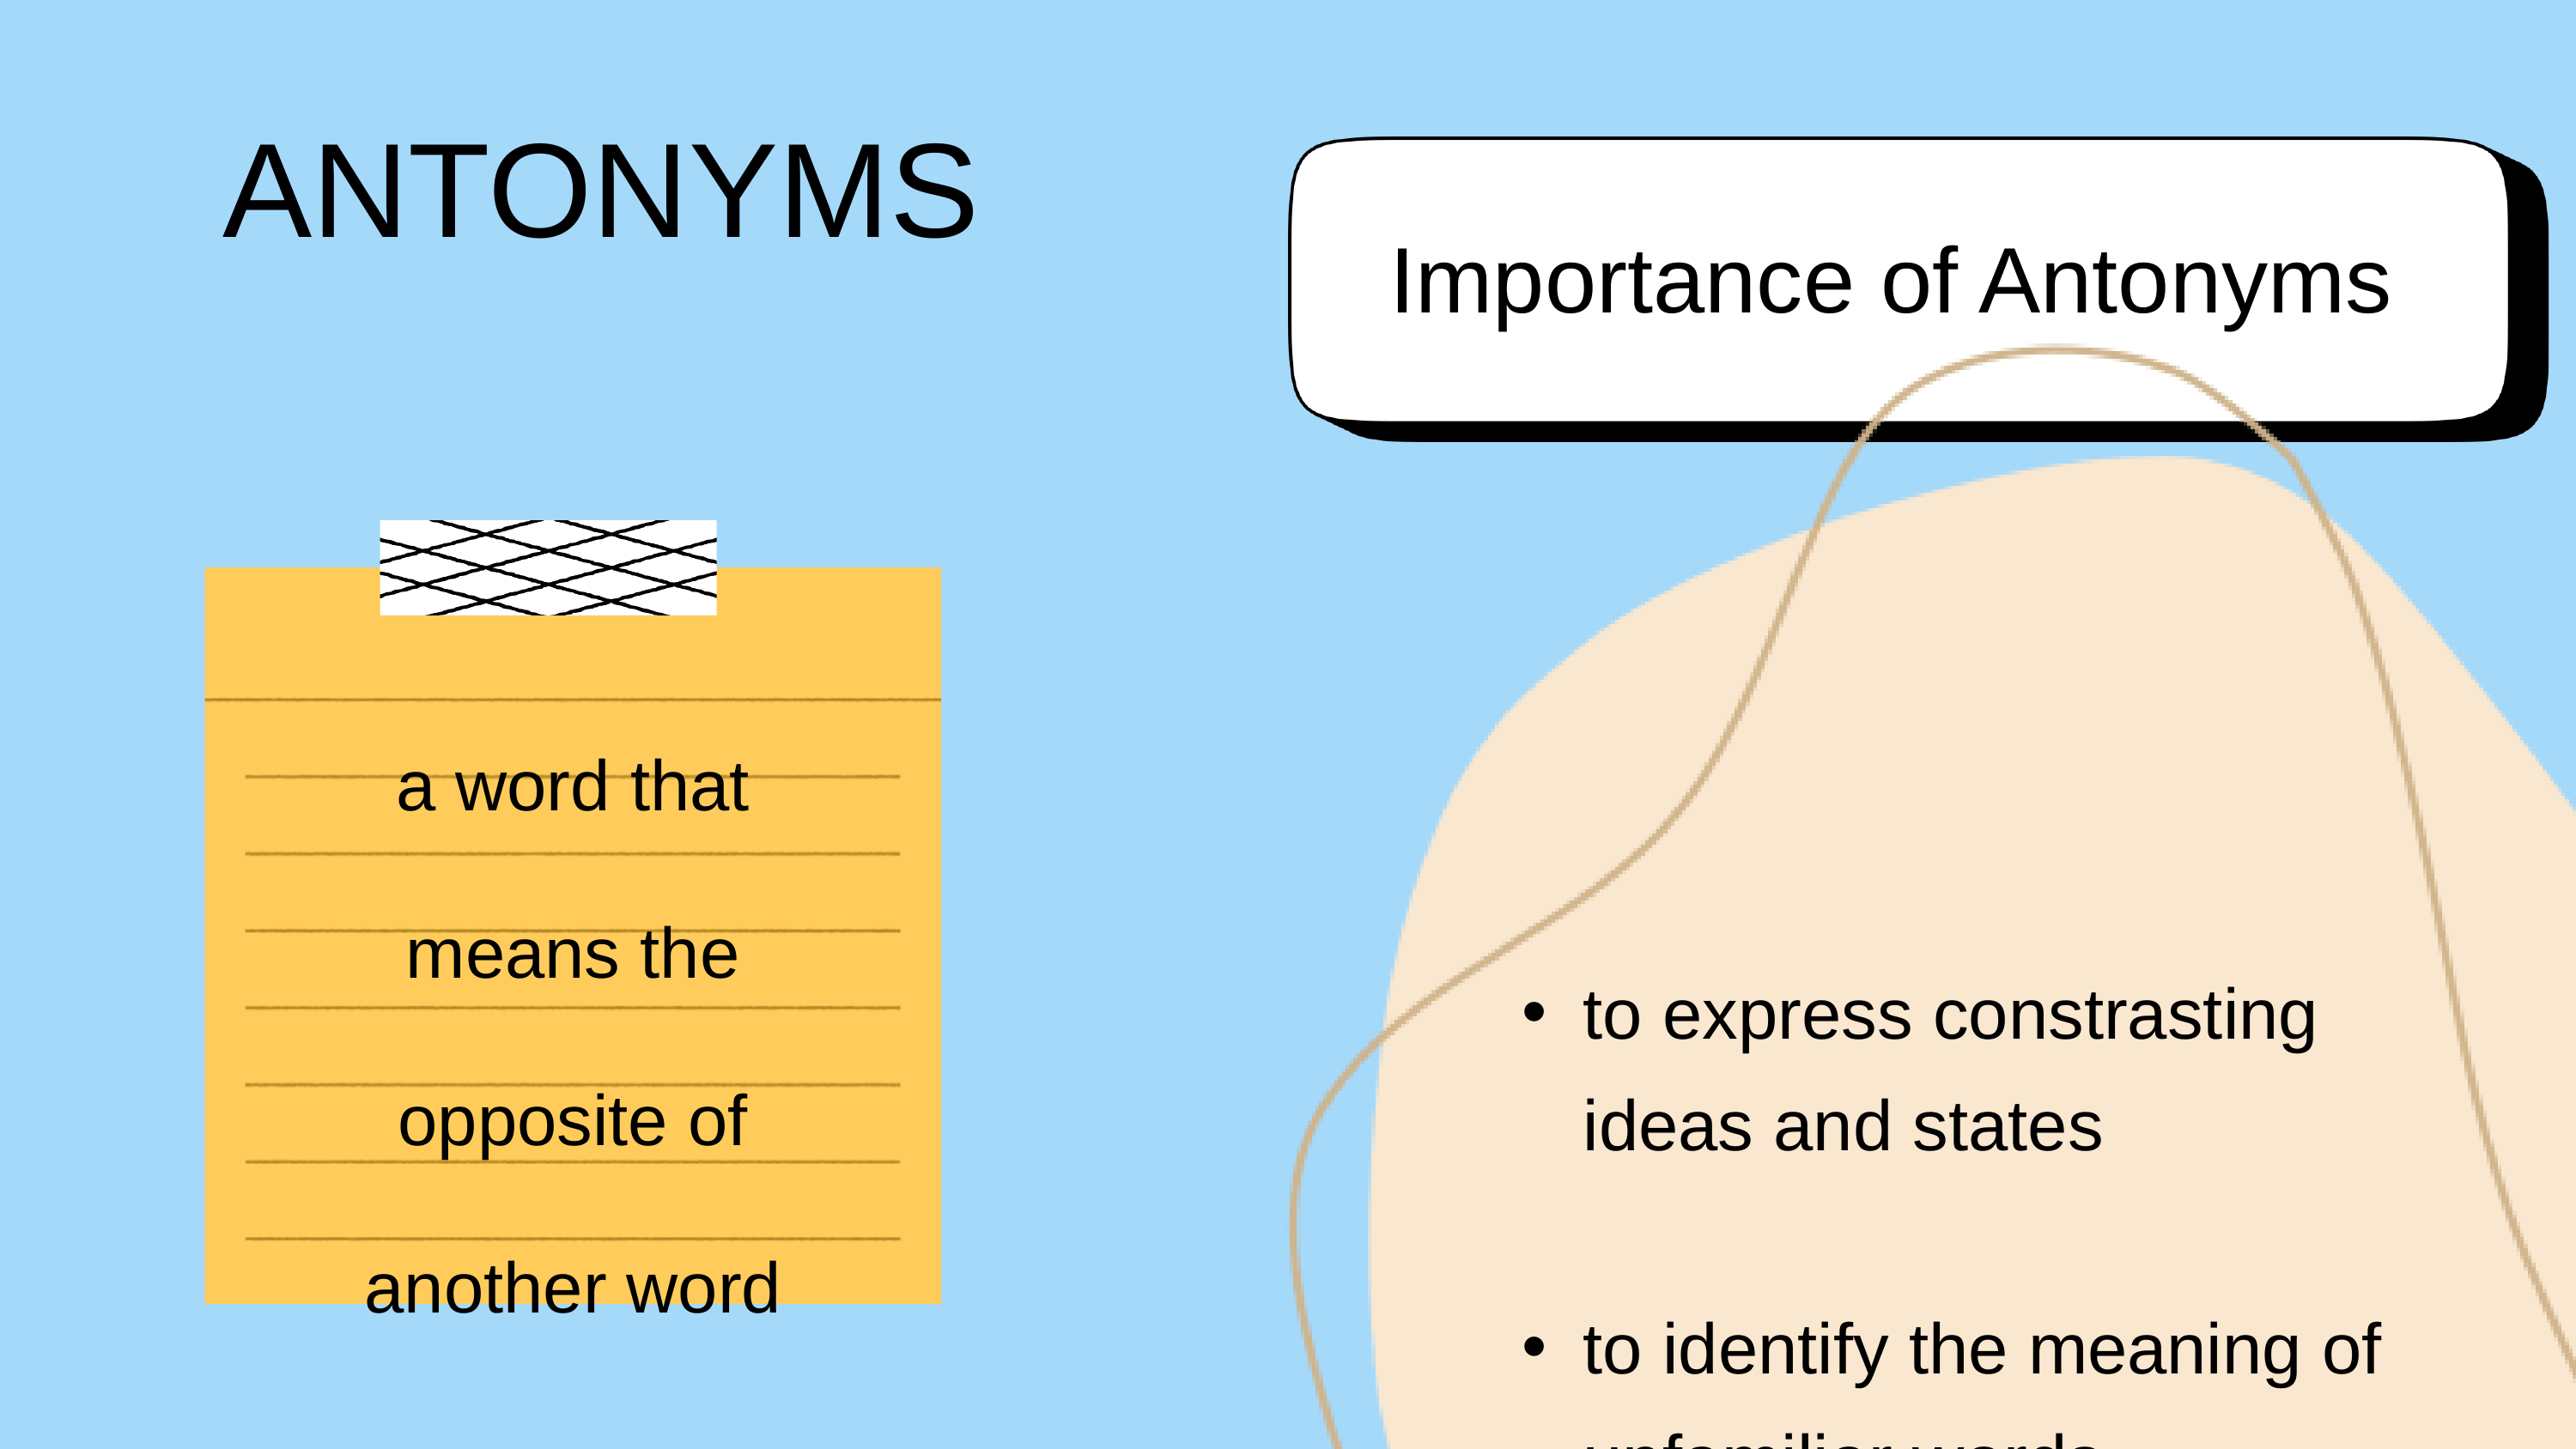

ANTONYMS

Importance of Antonyms

a word that means the opposite of another word
to express constrasting ideas and states

to identify the meaning of unfamiliar words